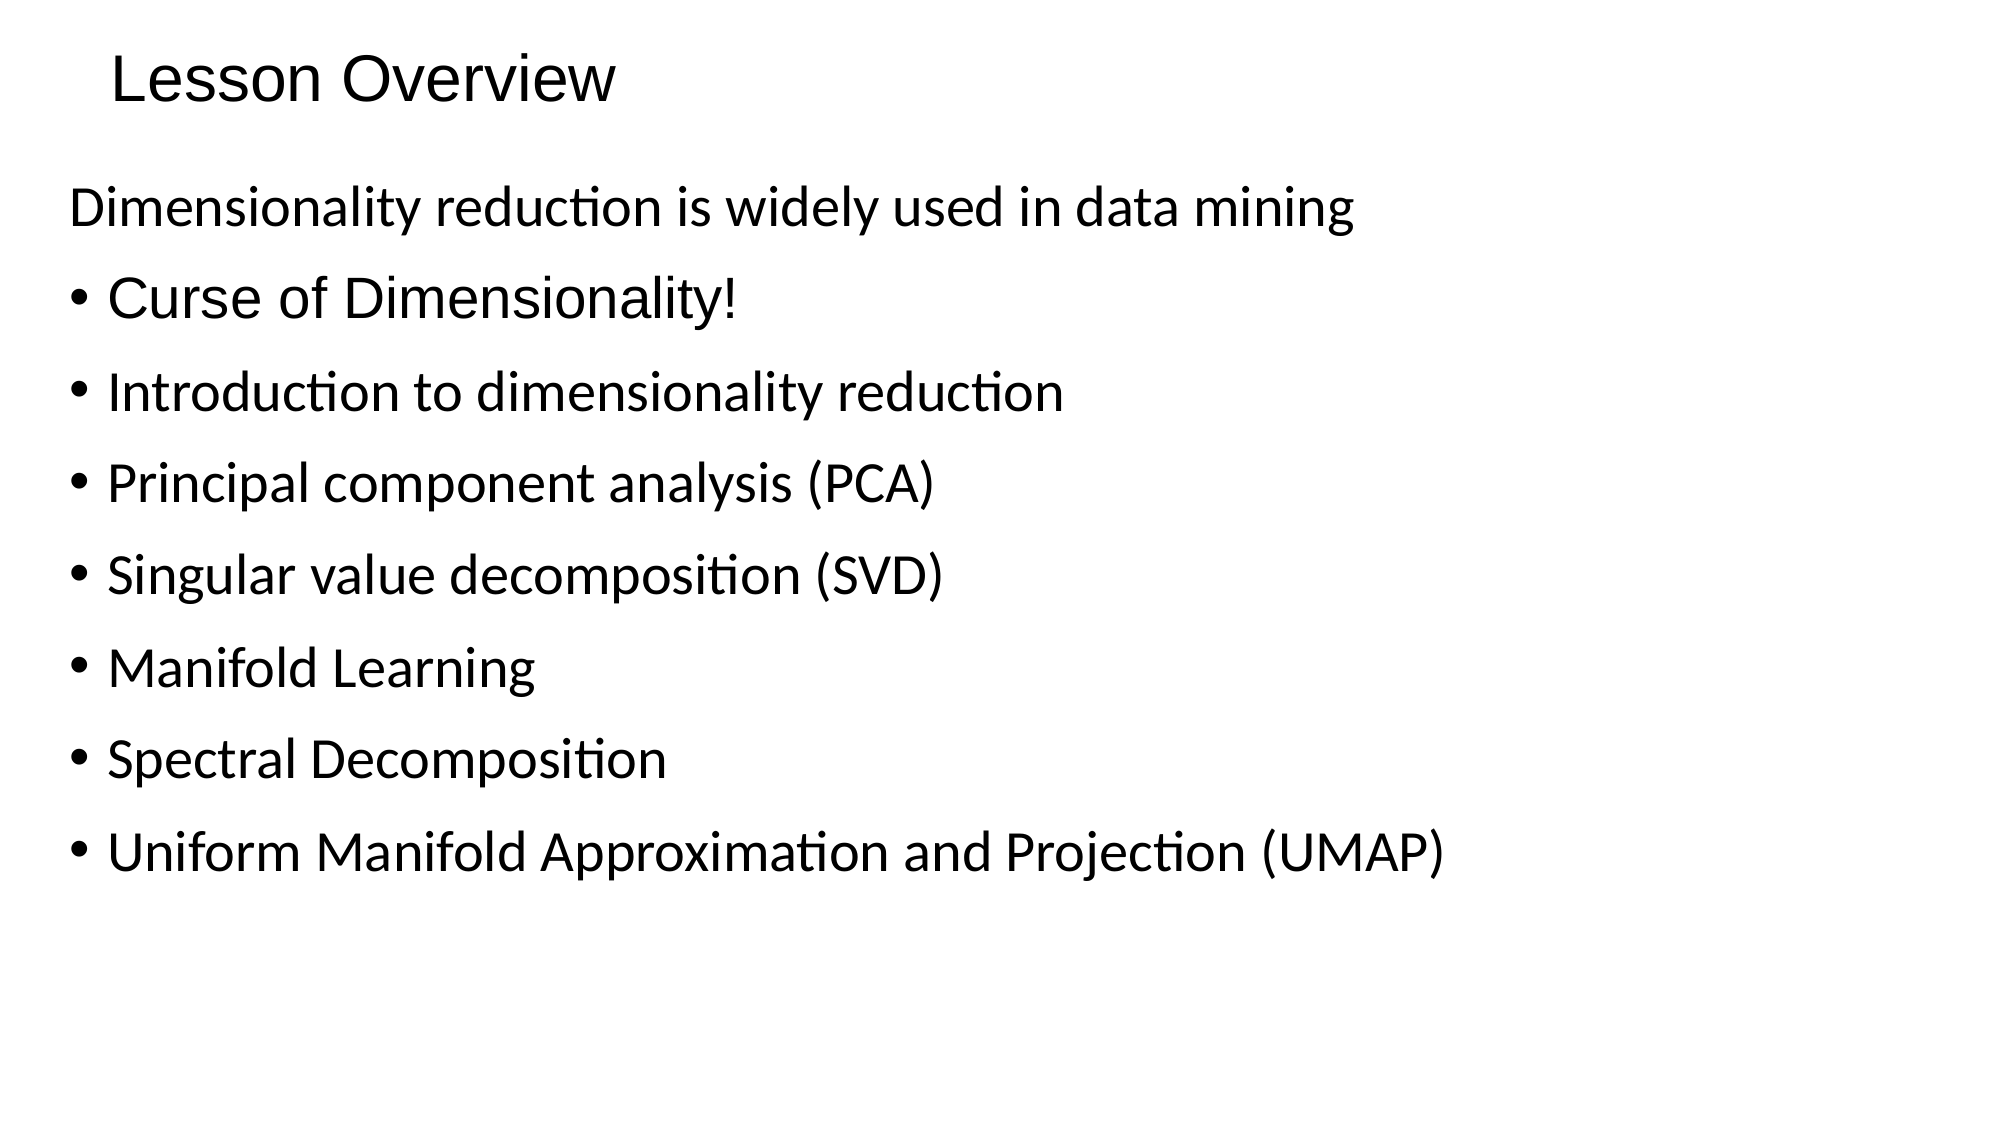

# Lesson Overview
Dimensionality reduction is widely used in data mining
Curse of Dimensionality!
Introduction to dimensionality reduction
Principal component analysis (PCA)
Singular value decomposition (SVD)
Manifold Learning
Spectral Decomposition
Uniform Manifold Approximation and Projection (UMAP)